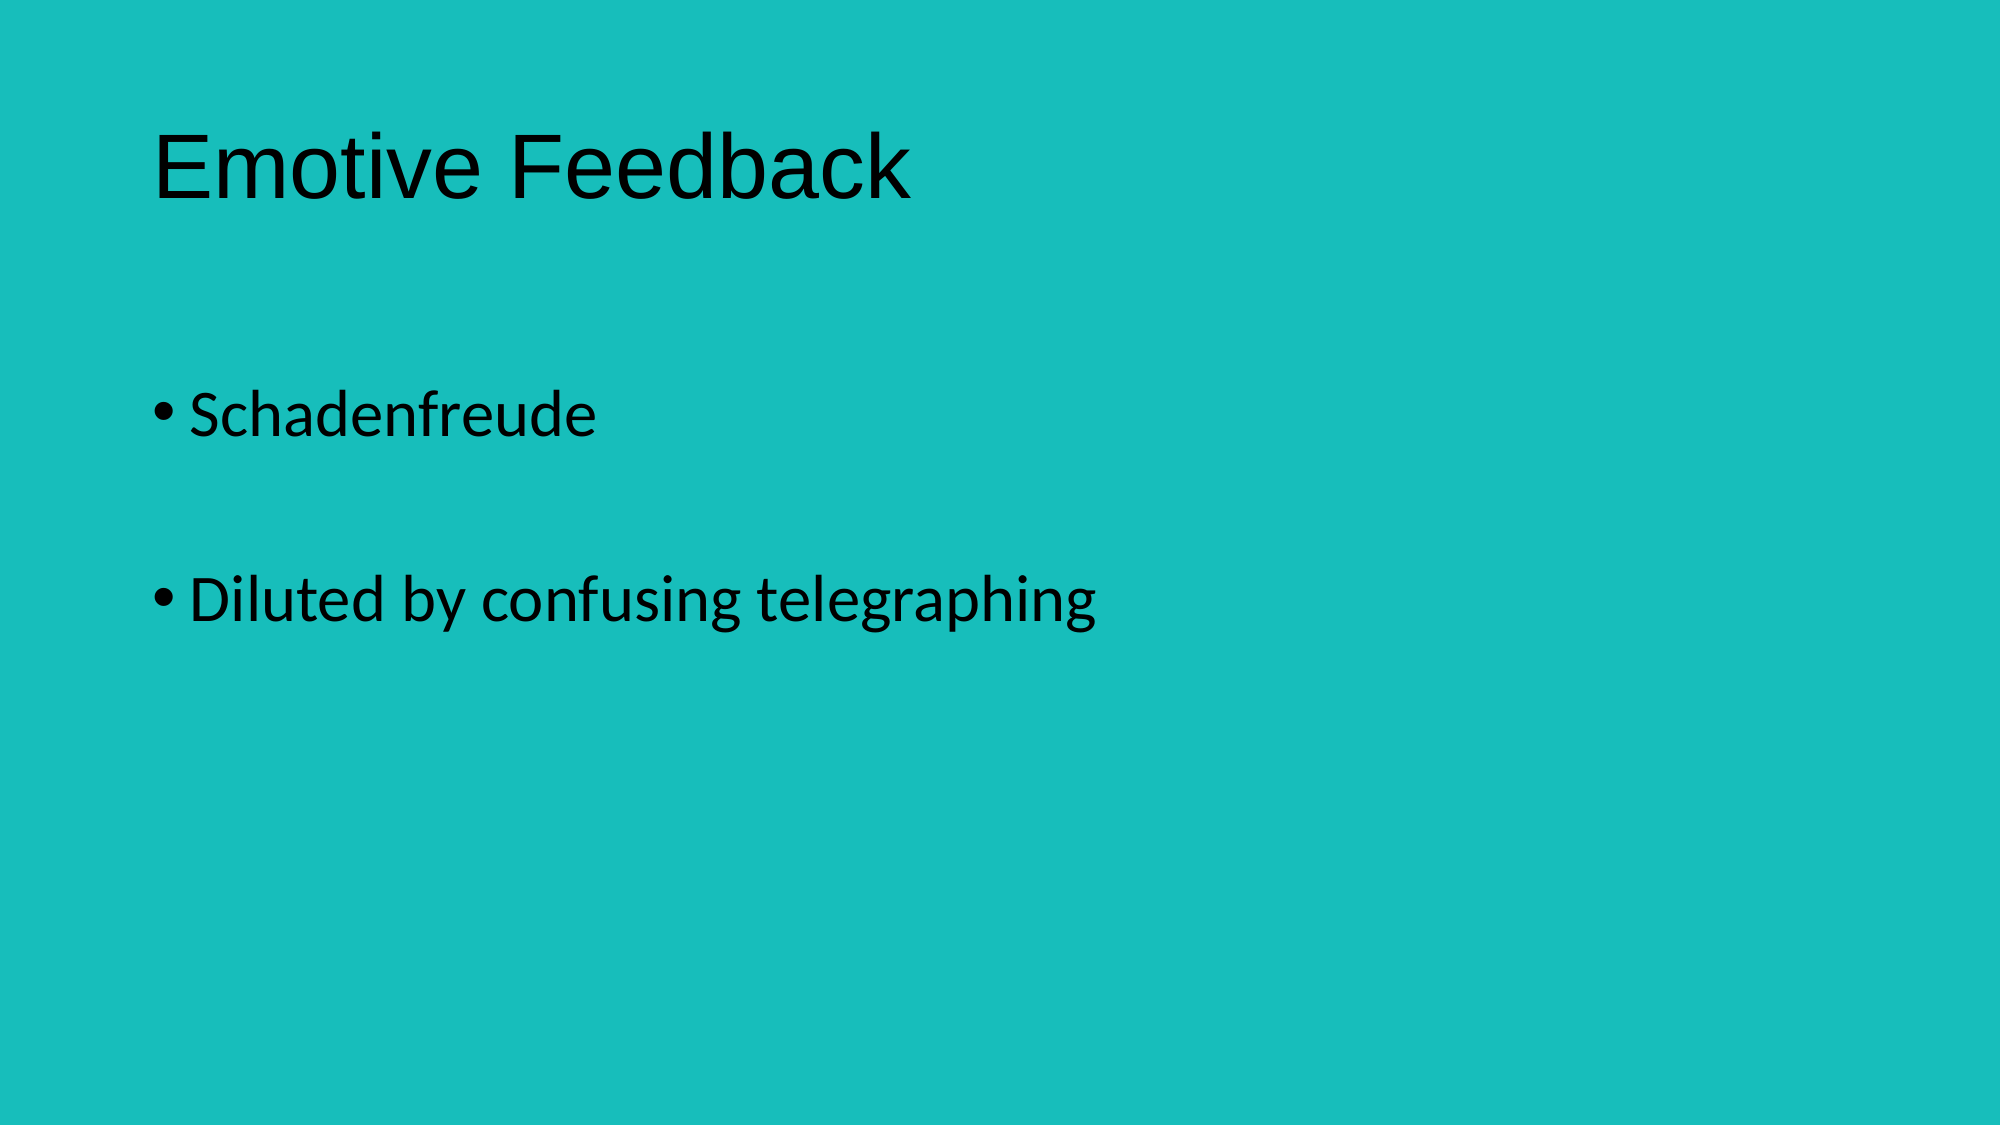

# Emotive Feedback
Schadenfreude

Diluted by confusing telegraphing